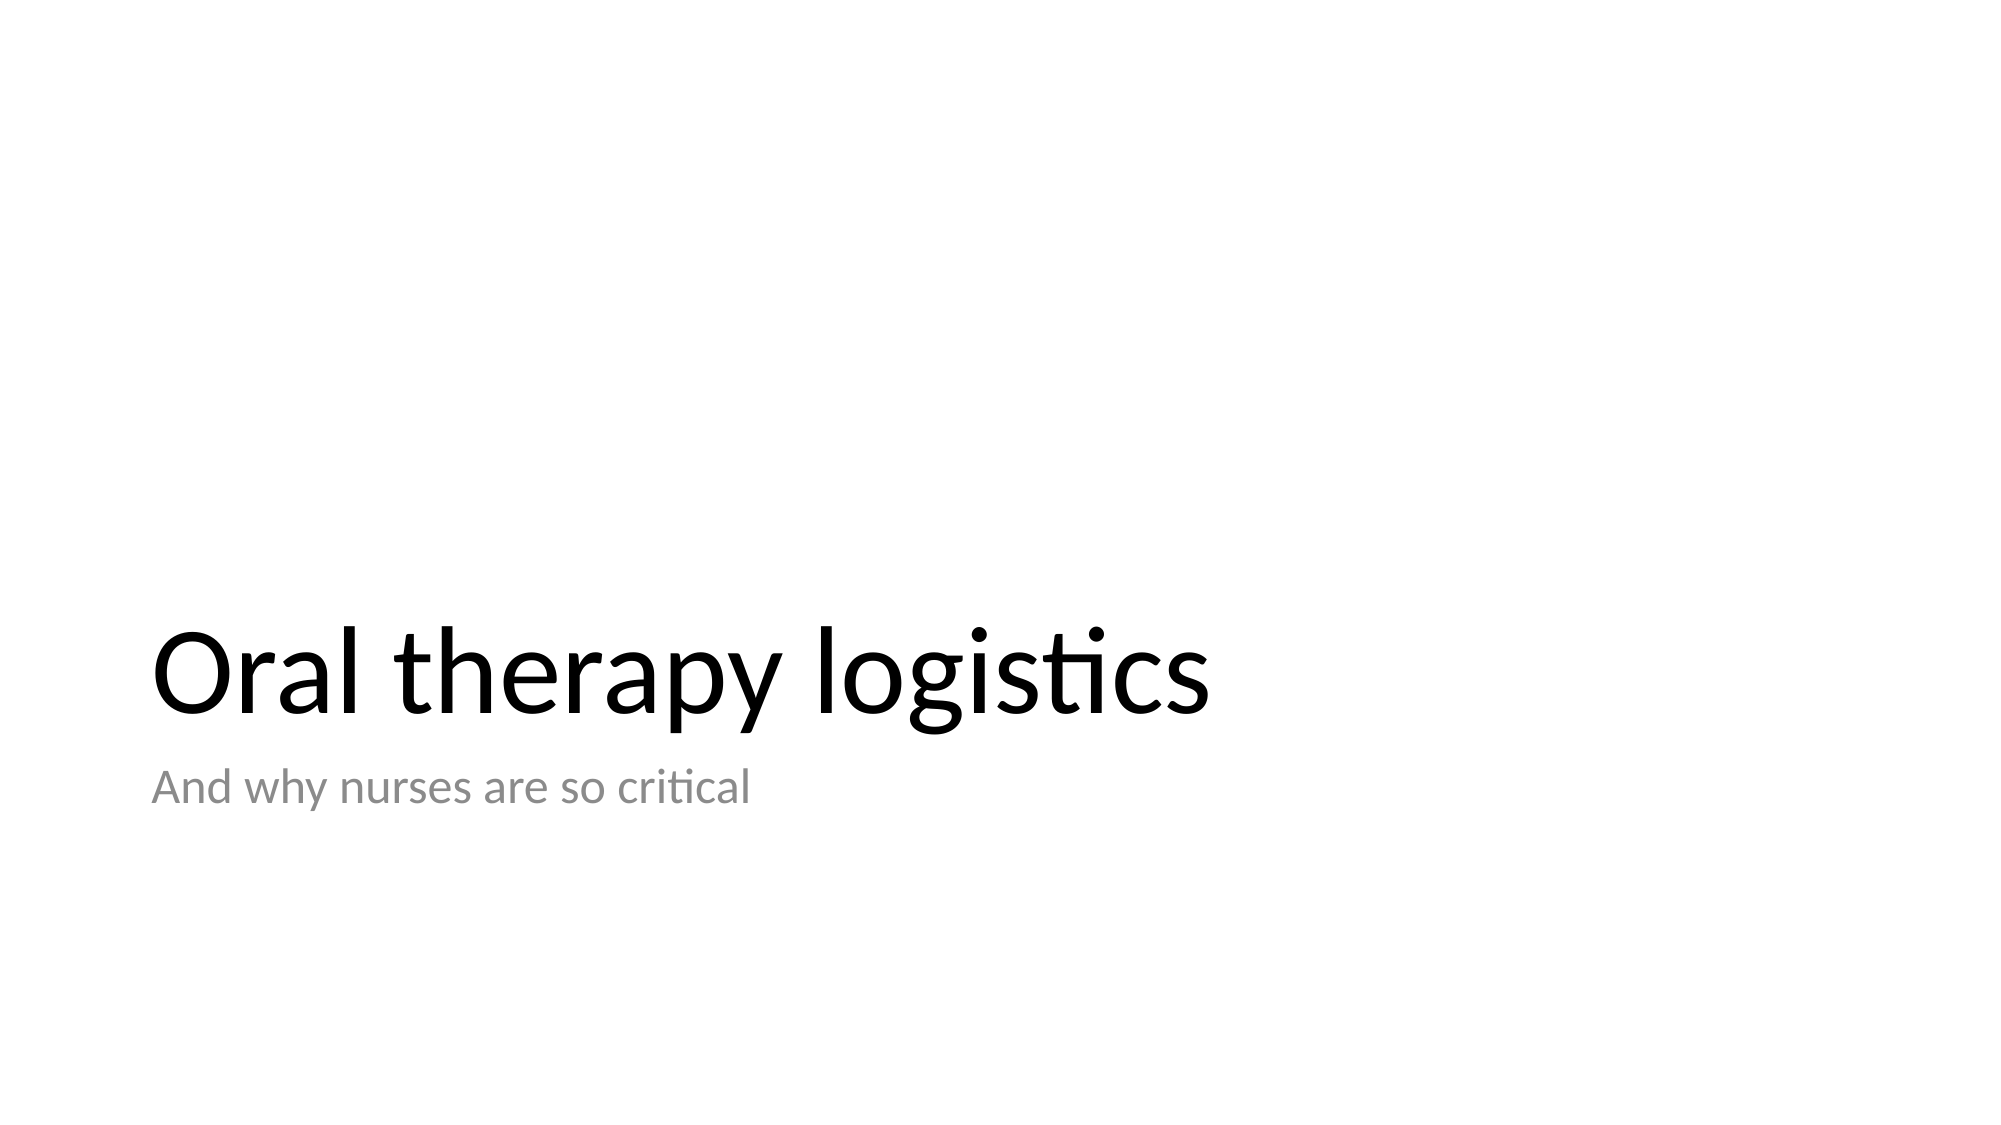

# Oral therapy logistics
And why nurses are so critical